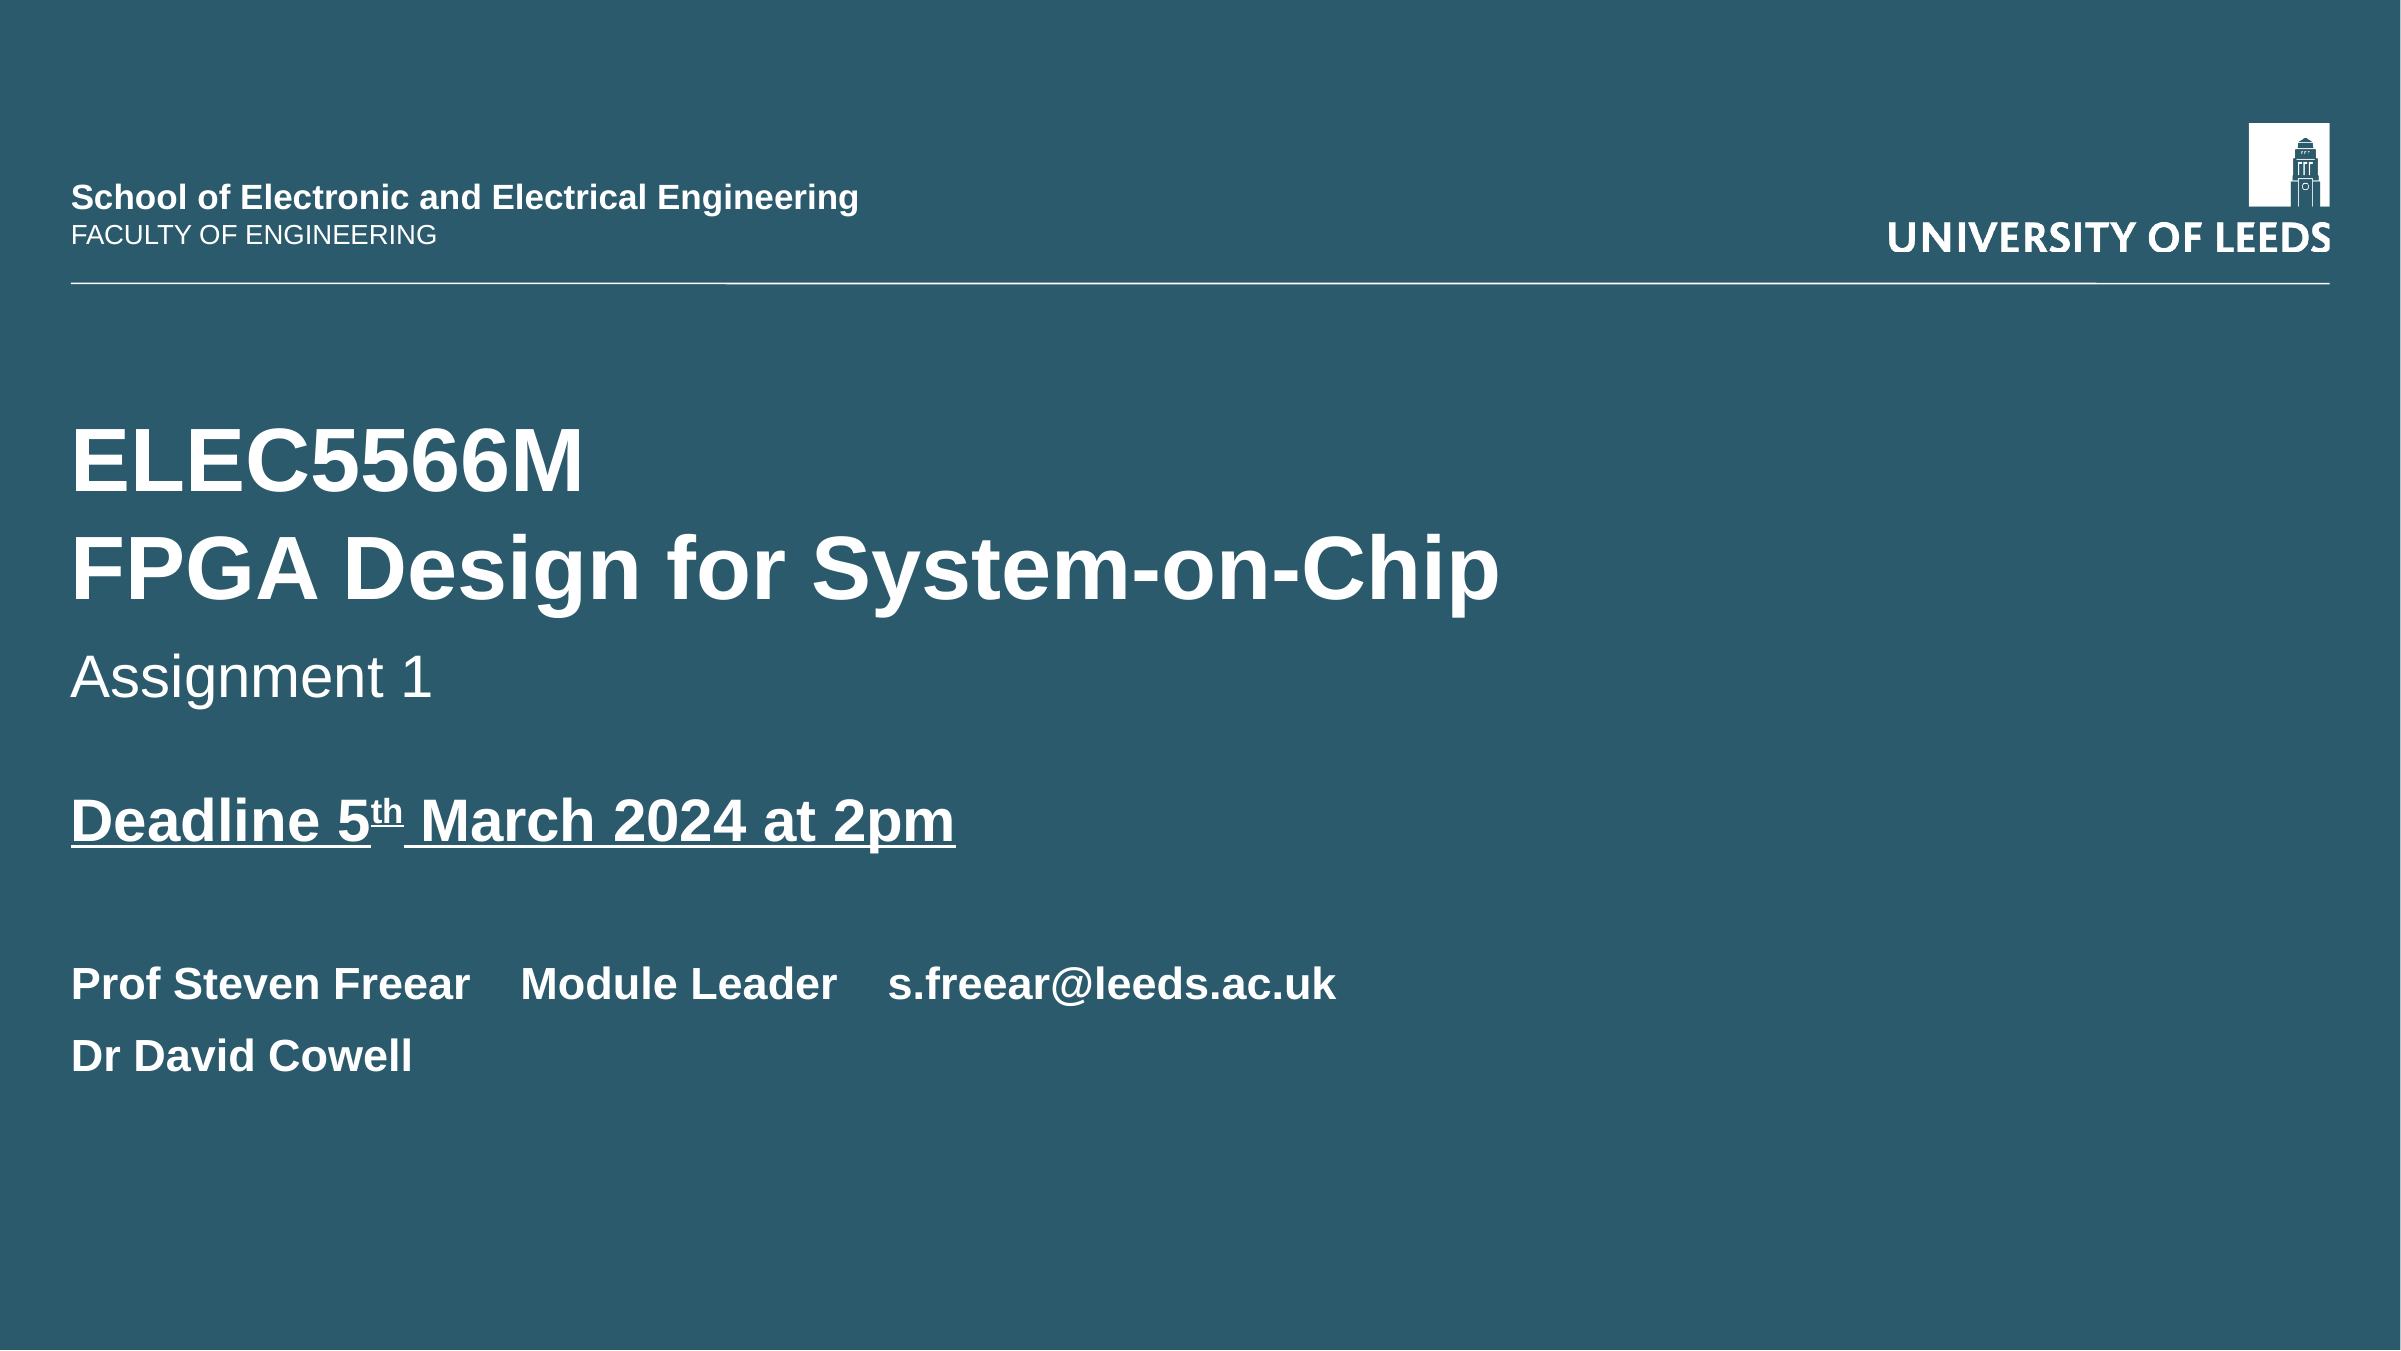

# ELEC5566M FPGA Design for System-on-Chip
Assignment 1
Deadline 5th March 2024 at 2pm

Prof Steven Freear    Module Leader    s.freear@leeds.ac.uk
Dr David Cowell